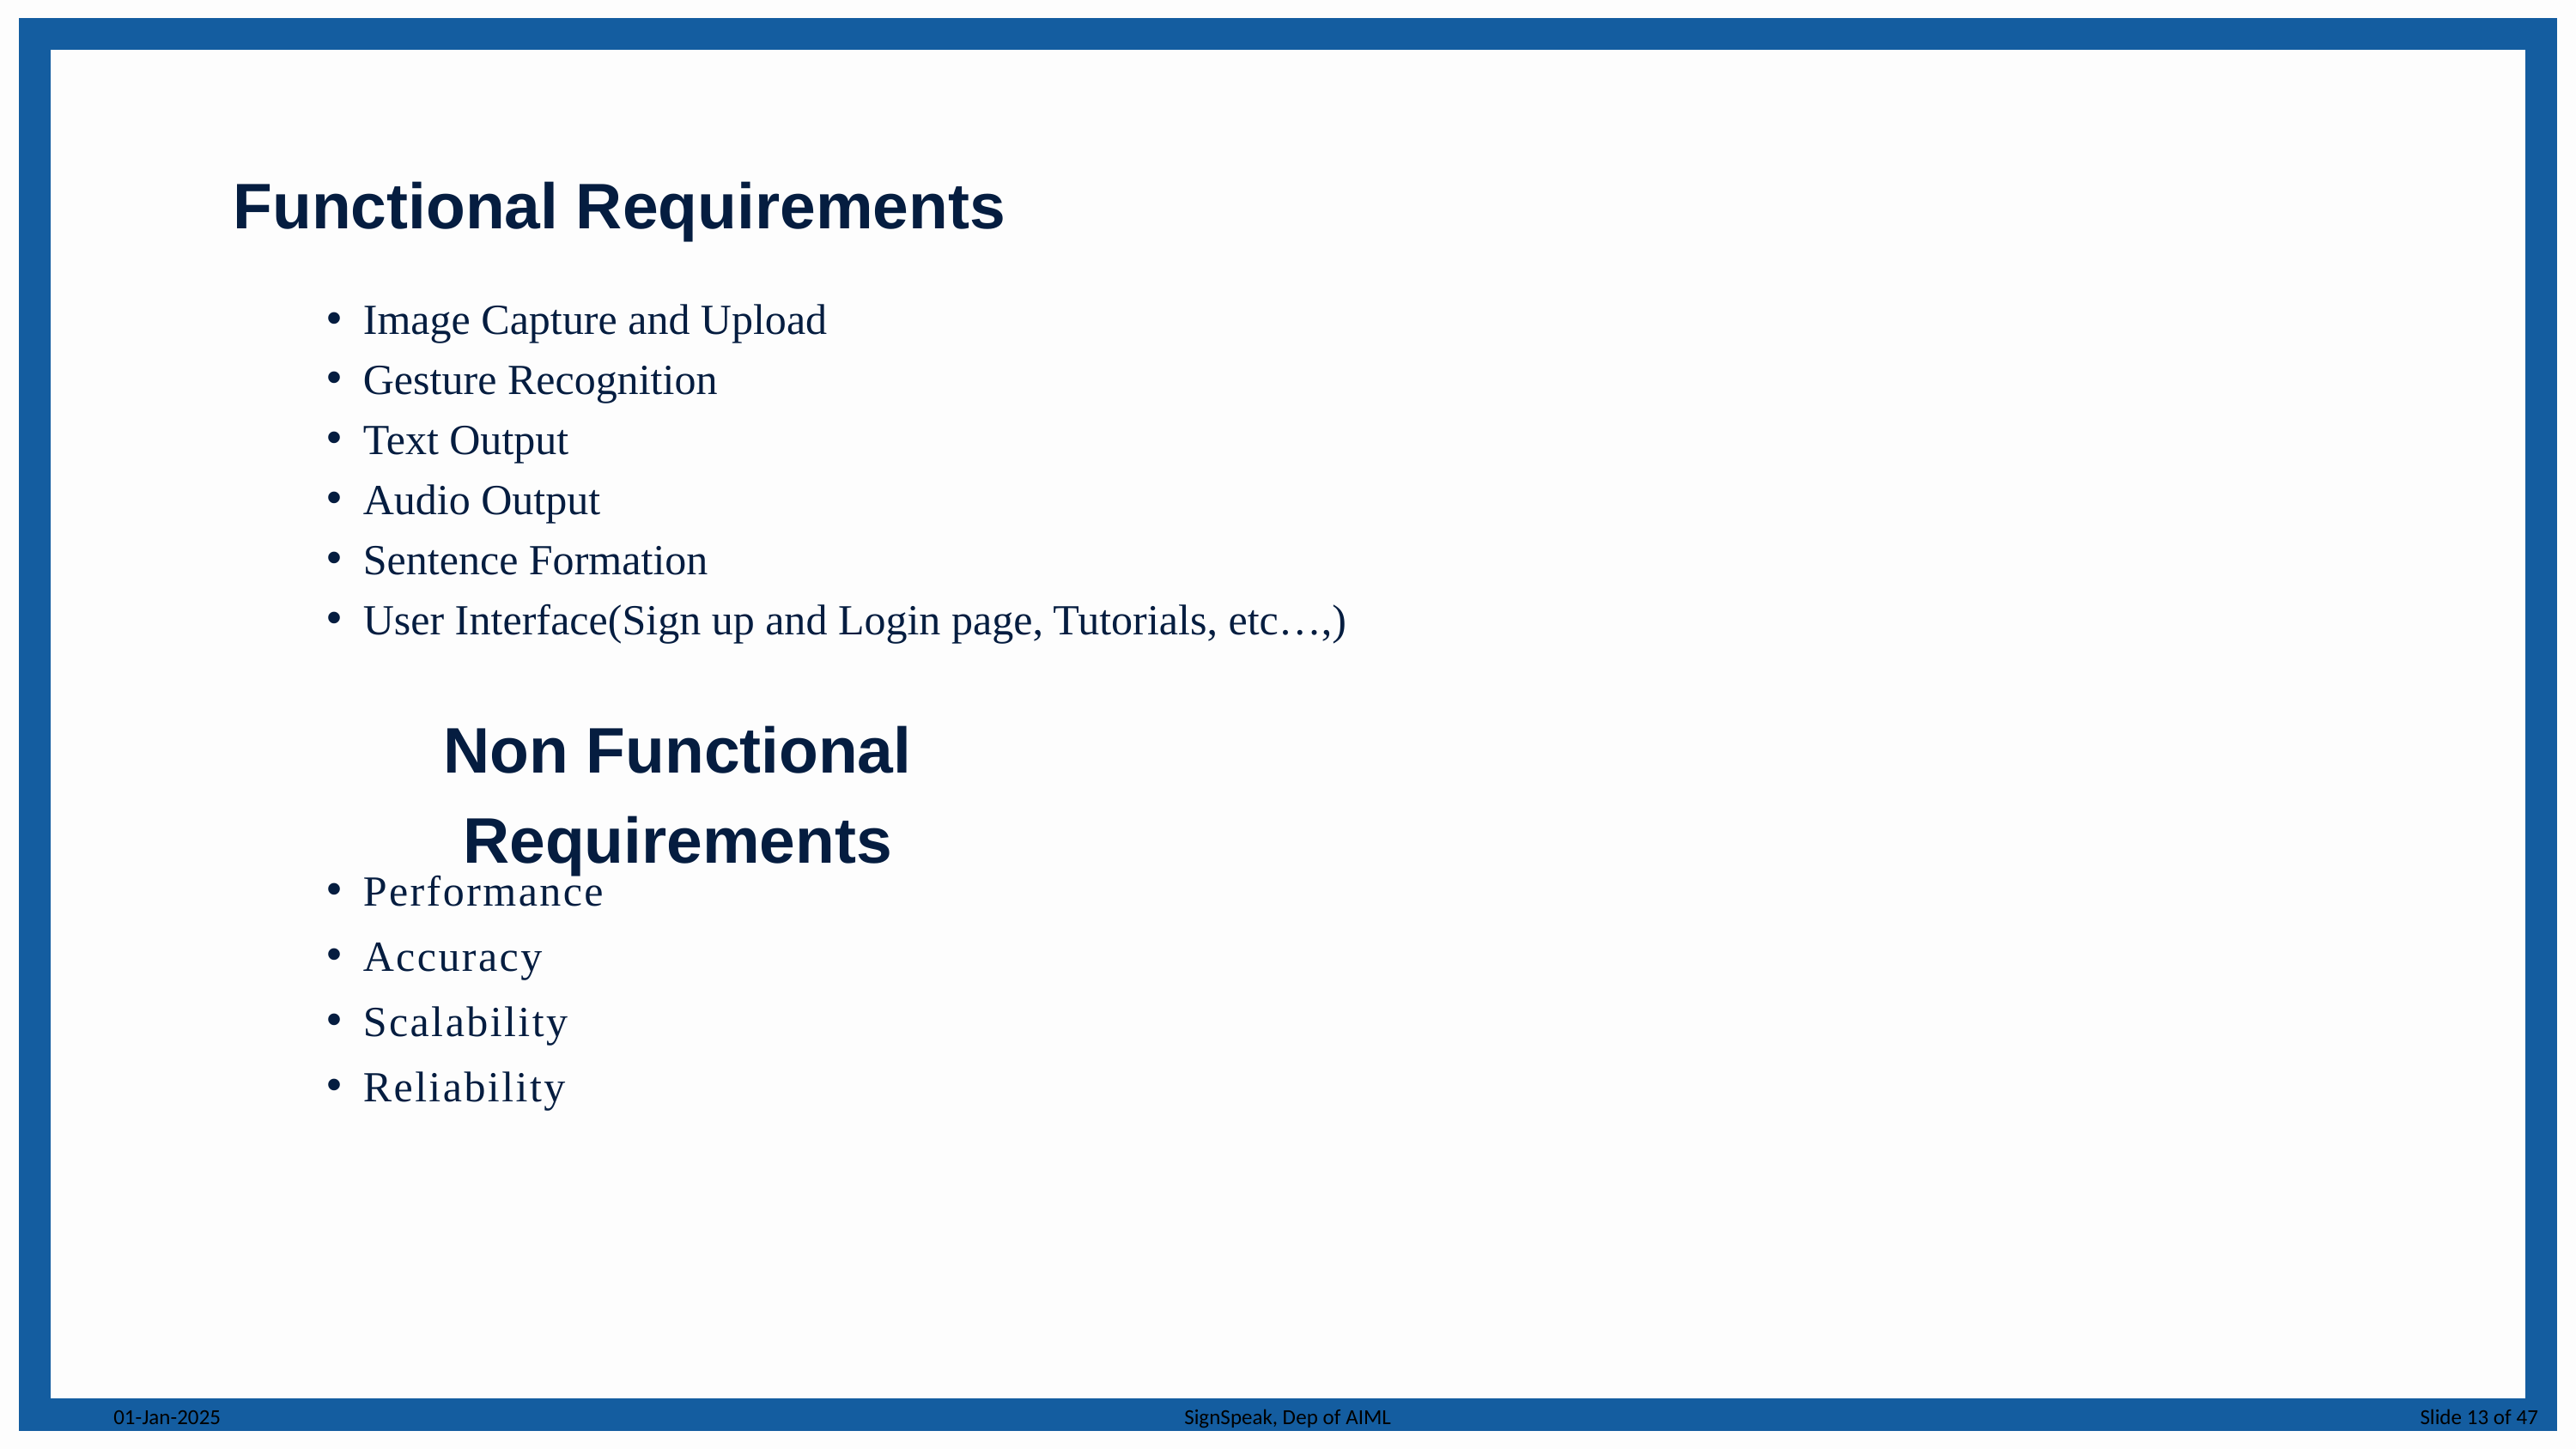

Functional Requirements
Image Capture and Upload
Gesture Recognition
Text Output
Audio Output
Sentence Formation
User Interface(Sign up and Login page, Tutorials, etc…,)
Non Functional Requirements
Performance
Accuracy
Scalability
Reliability
01-Jan-2025
SignSpeak, Dep of AIML
Slide 13 of 47